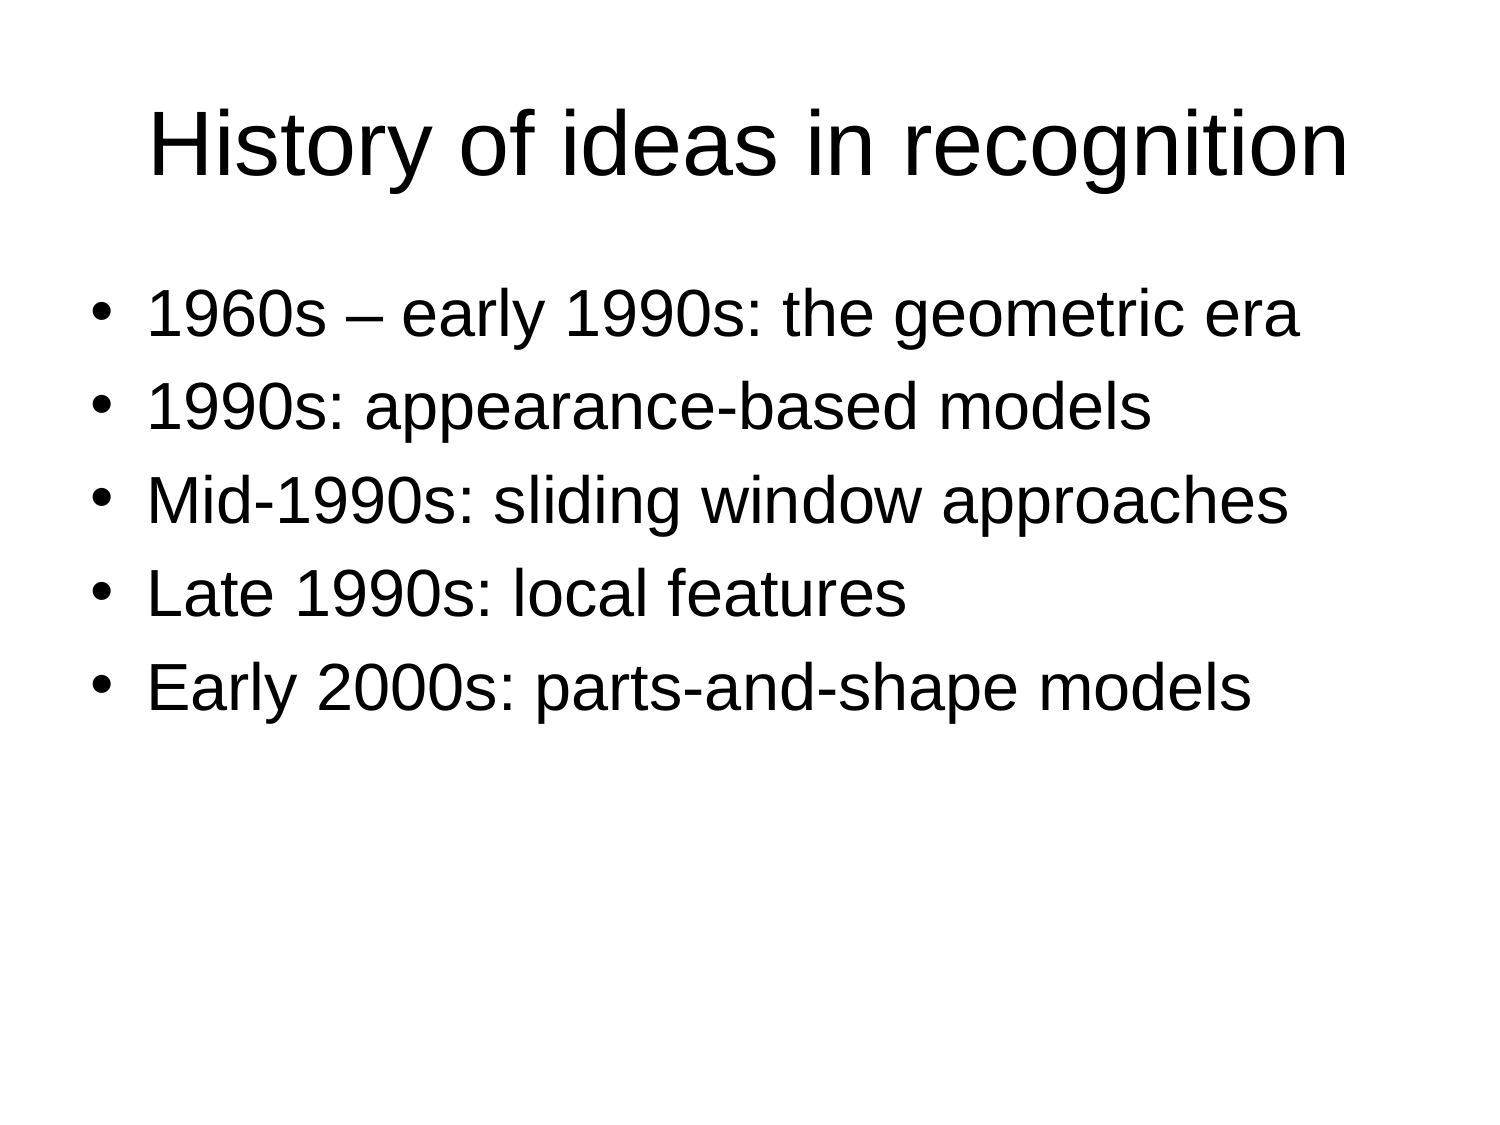

# History of ideas in recognition
1960s – early 1990s: the geometric era
1990s: appearance-based models
Mid-1990s: sliding window approaches
Late 1990s: local features
Early 2000s: parts-and-shape models